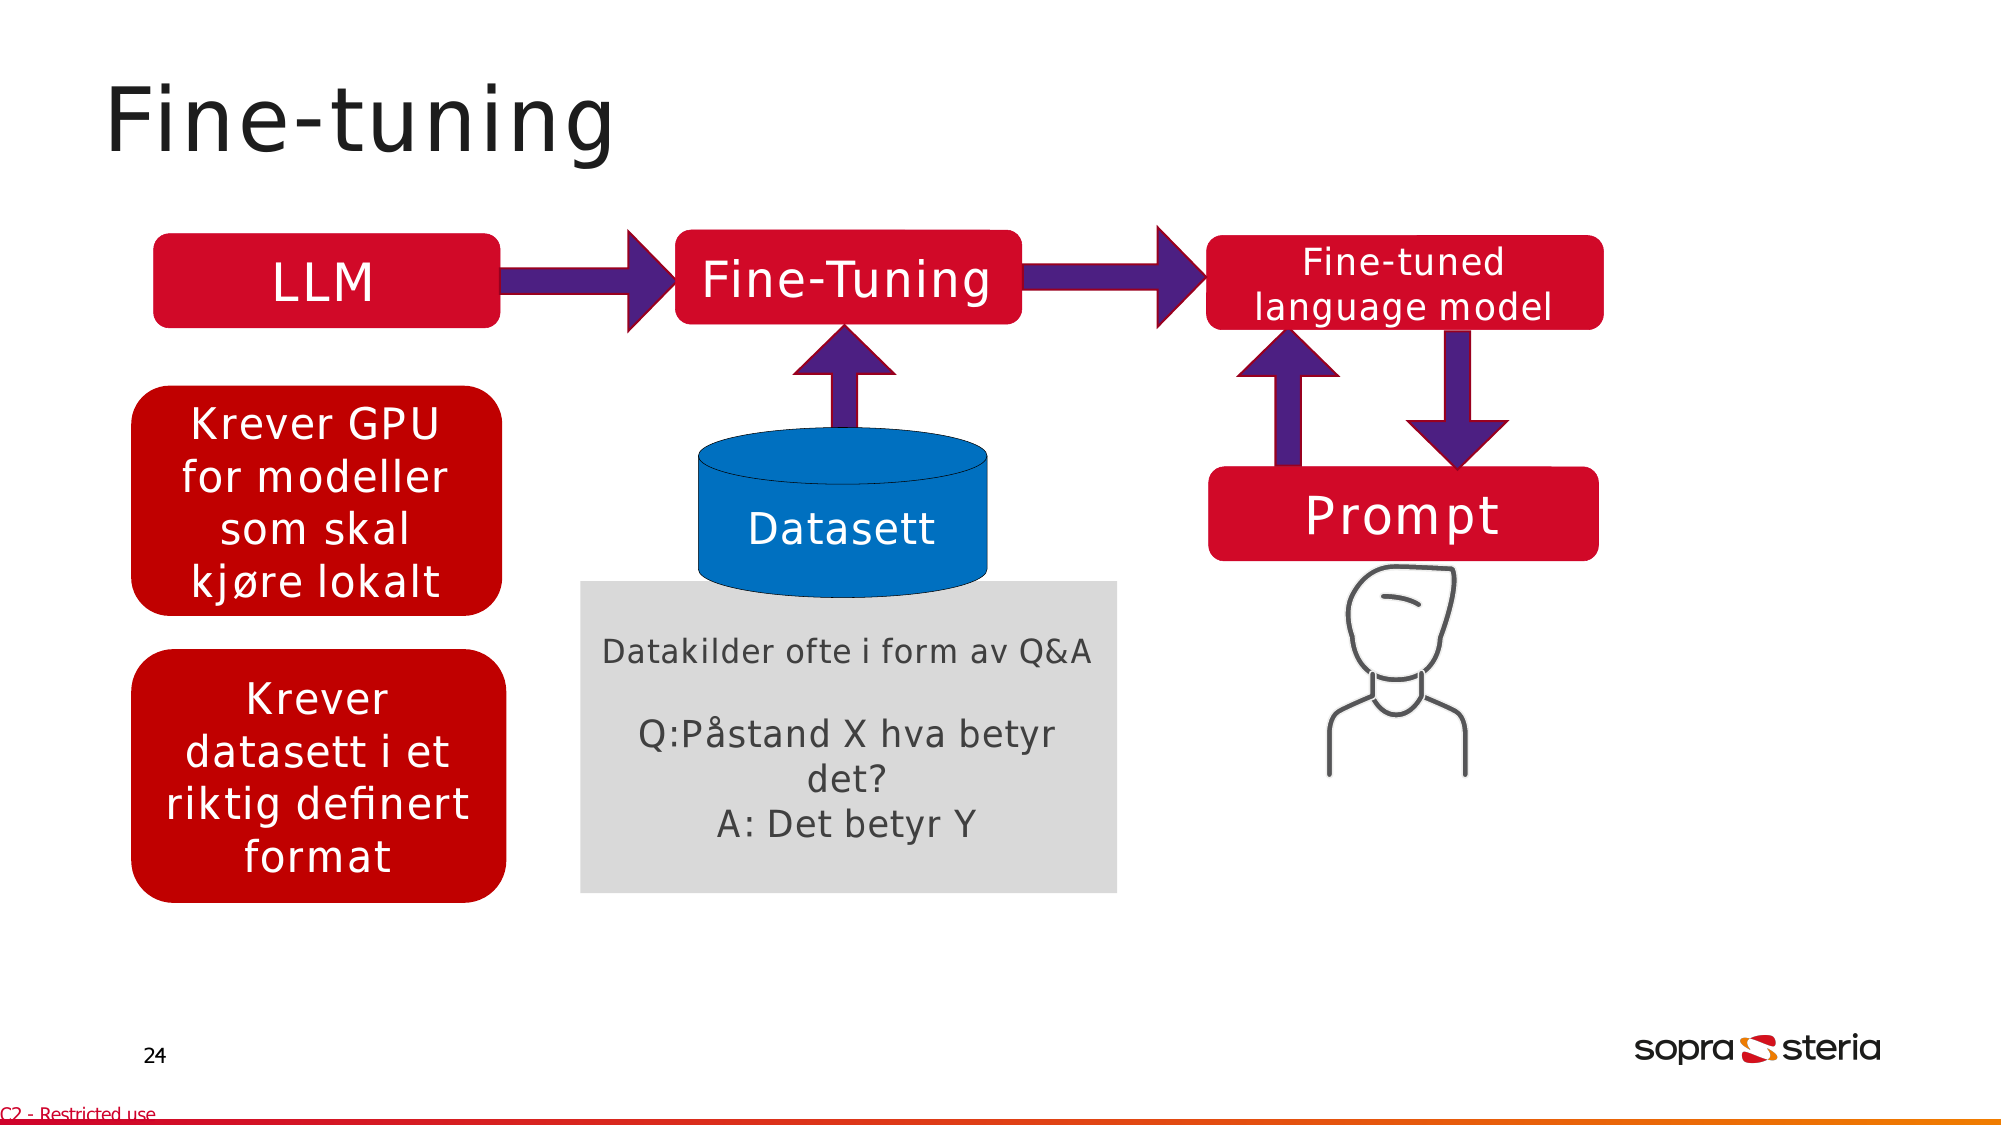

# Fine-tuning

Fine-Tuning
LLM
Fine-tuned language model

Krever GPU for modeller som skal kjøre lokalt
Datasett
Prompt

Datakilder ofte i form av Q&A
Q:Påstand X hva betyr det?
A: Det betyr Y
Krever datasett i et riktig definert format